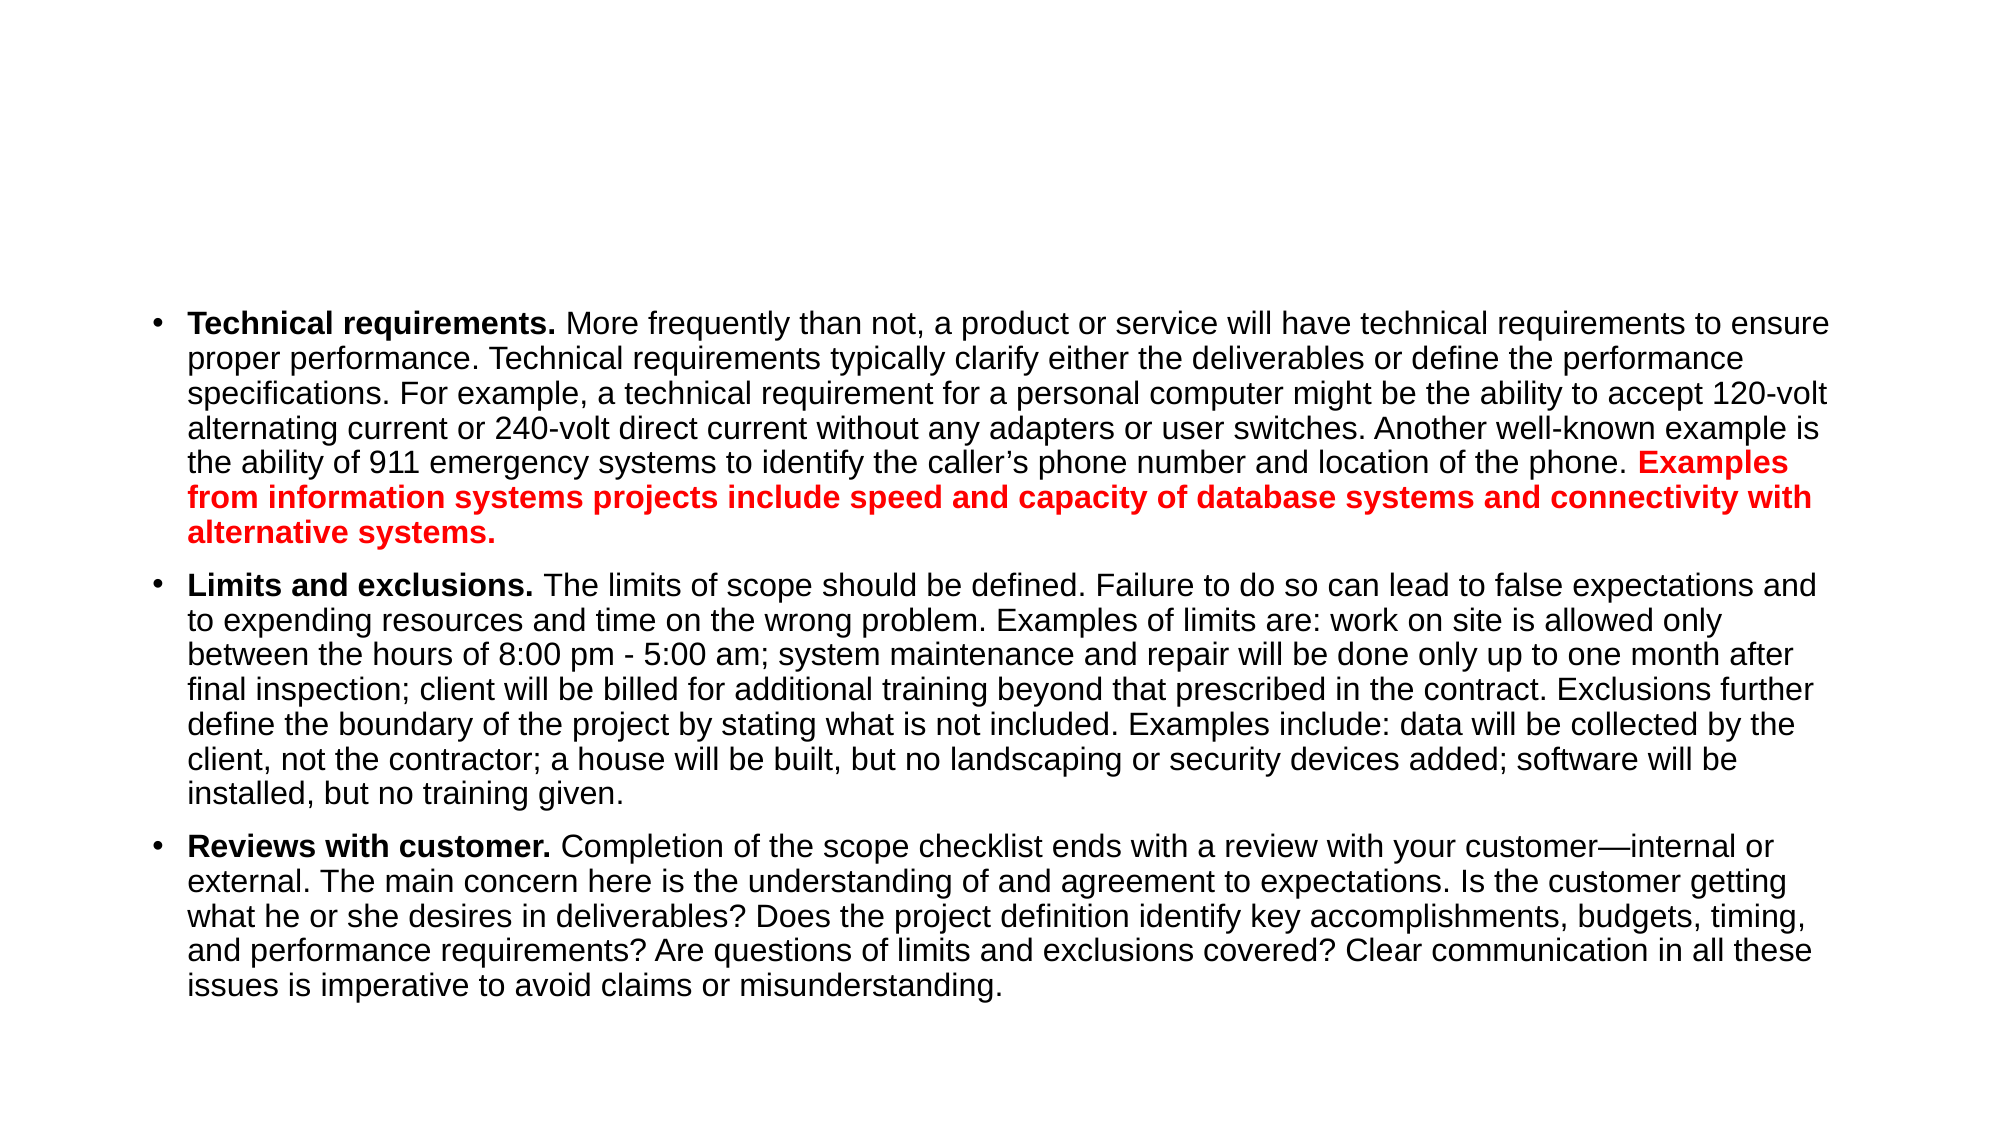

#
Technical requirements. More frequently than not, a product or service will have technical requirements to ensure proper performance. Technical requirements typically clarify either the deliverables or define the performance specifications. For example, a technical requirement for a personal computer might be the ability to accept 120-volt alternating current or 240-volt direct current without any adapters or user switches. Another well-known example is the ability of 911 emergency systems to identify the caller’s phone number and location of the phone. Examples from information systems projects include speed and capacity of database systems and connectivity with alternative systems.
Limits and exclusions. The limits of scope should be defined. Failure to do so can lead to false expectations and to expending resources and time on the wrong problem. Examples of limits are: work on site is allowed only between the hours of 8:00 pm - 5:00 am; system maintenance and repair will be done only up to one month after final inspection; client will be billed for additional training beyond that prescribed in the contract. Exclusions further define the boundary of the project by stating what is not included. Examples include: data will be collected by the client, not the contractor; a house will be built, but no landscaping or security devices added; software will be installed, but no training given.
Reviews with customer. Completion of the scope checklist ends with a review with your customer—internal or external. The main concern here is the understanding of and agreement to expectations. Is the customer getting what he or she desires in deliverables? Does the project definition identify key accomplishments, budgets, timing, and performance requirements? Are questions of limits and exclusions covered? Clear communication in all these issues is imperative to avoid claims or misunderstanding.